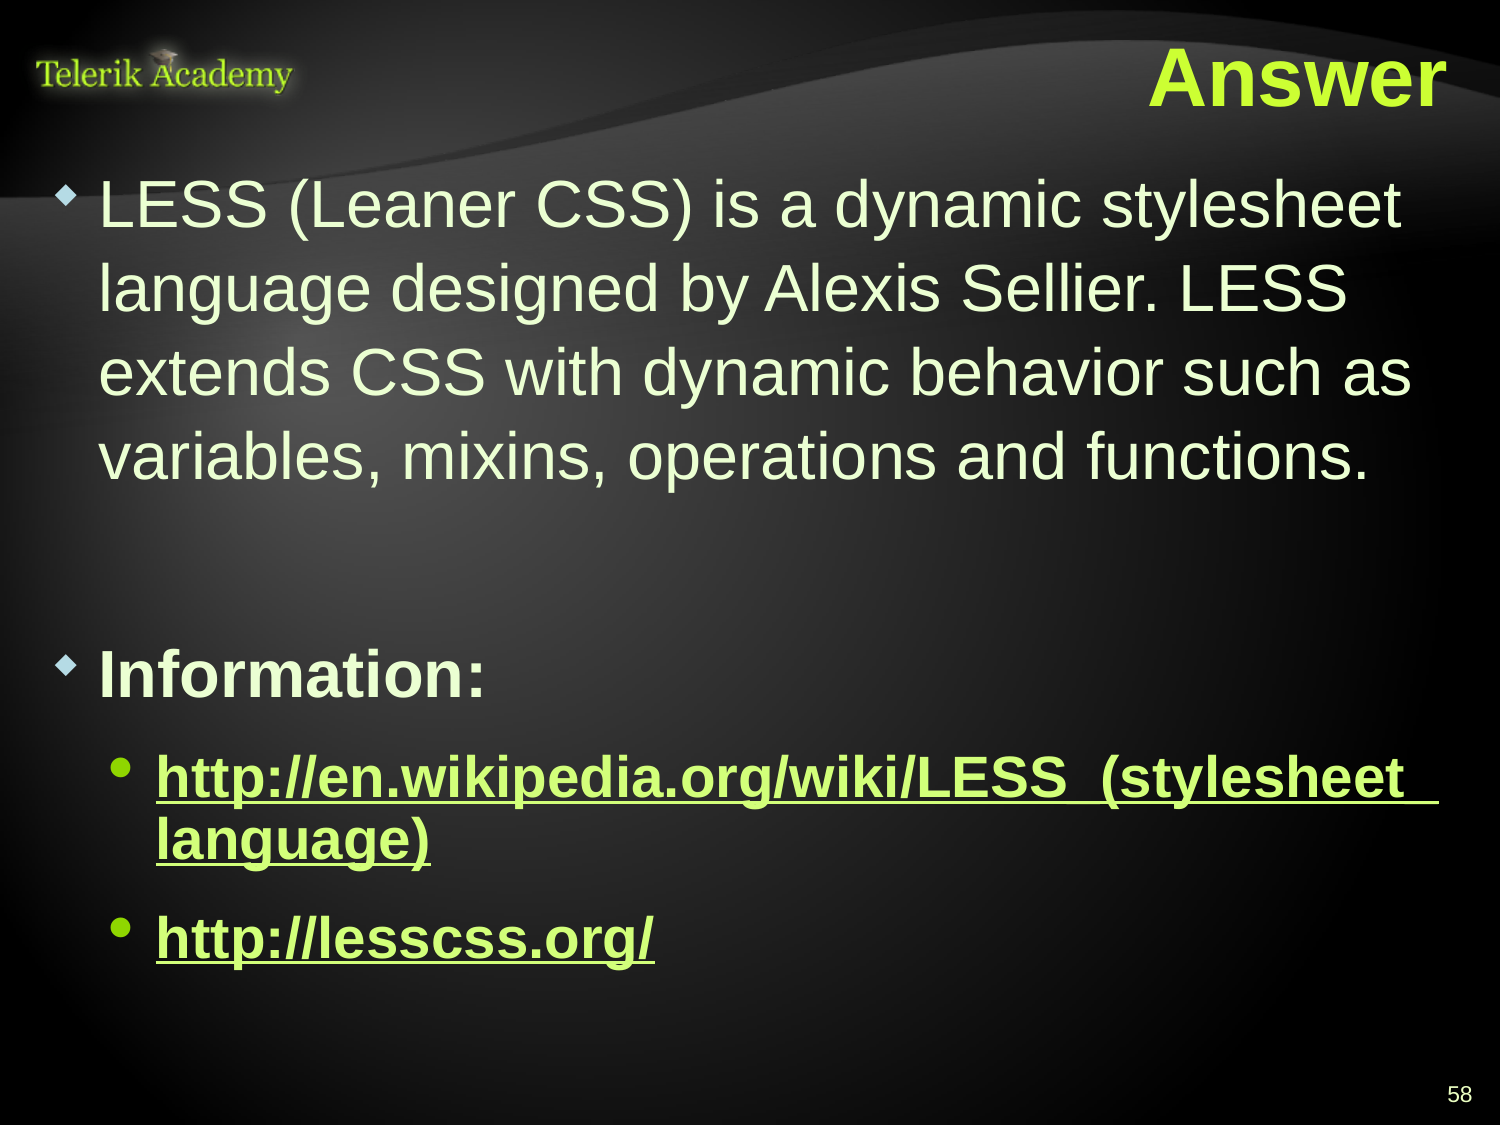

# Answer
LESS (Leaner CSS) is a dynamic stylesheet language designed by Alexis Sellier. LESS extends CSS with dynamic behavior such as variables, mixins, operations and functions.

Information:
http://en.wikipedia.org/wiki/LESS_(stylesheet_language)
http://lesscss.org/
58